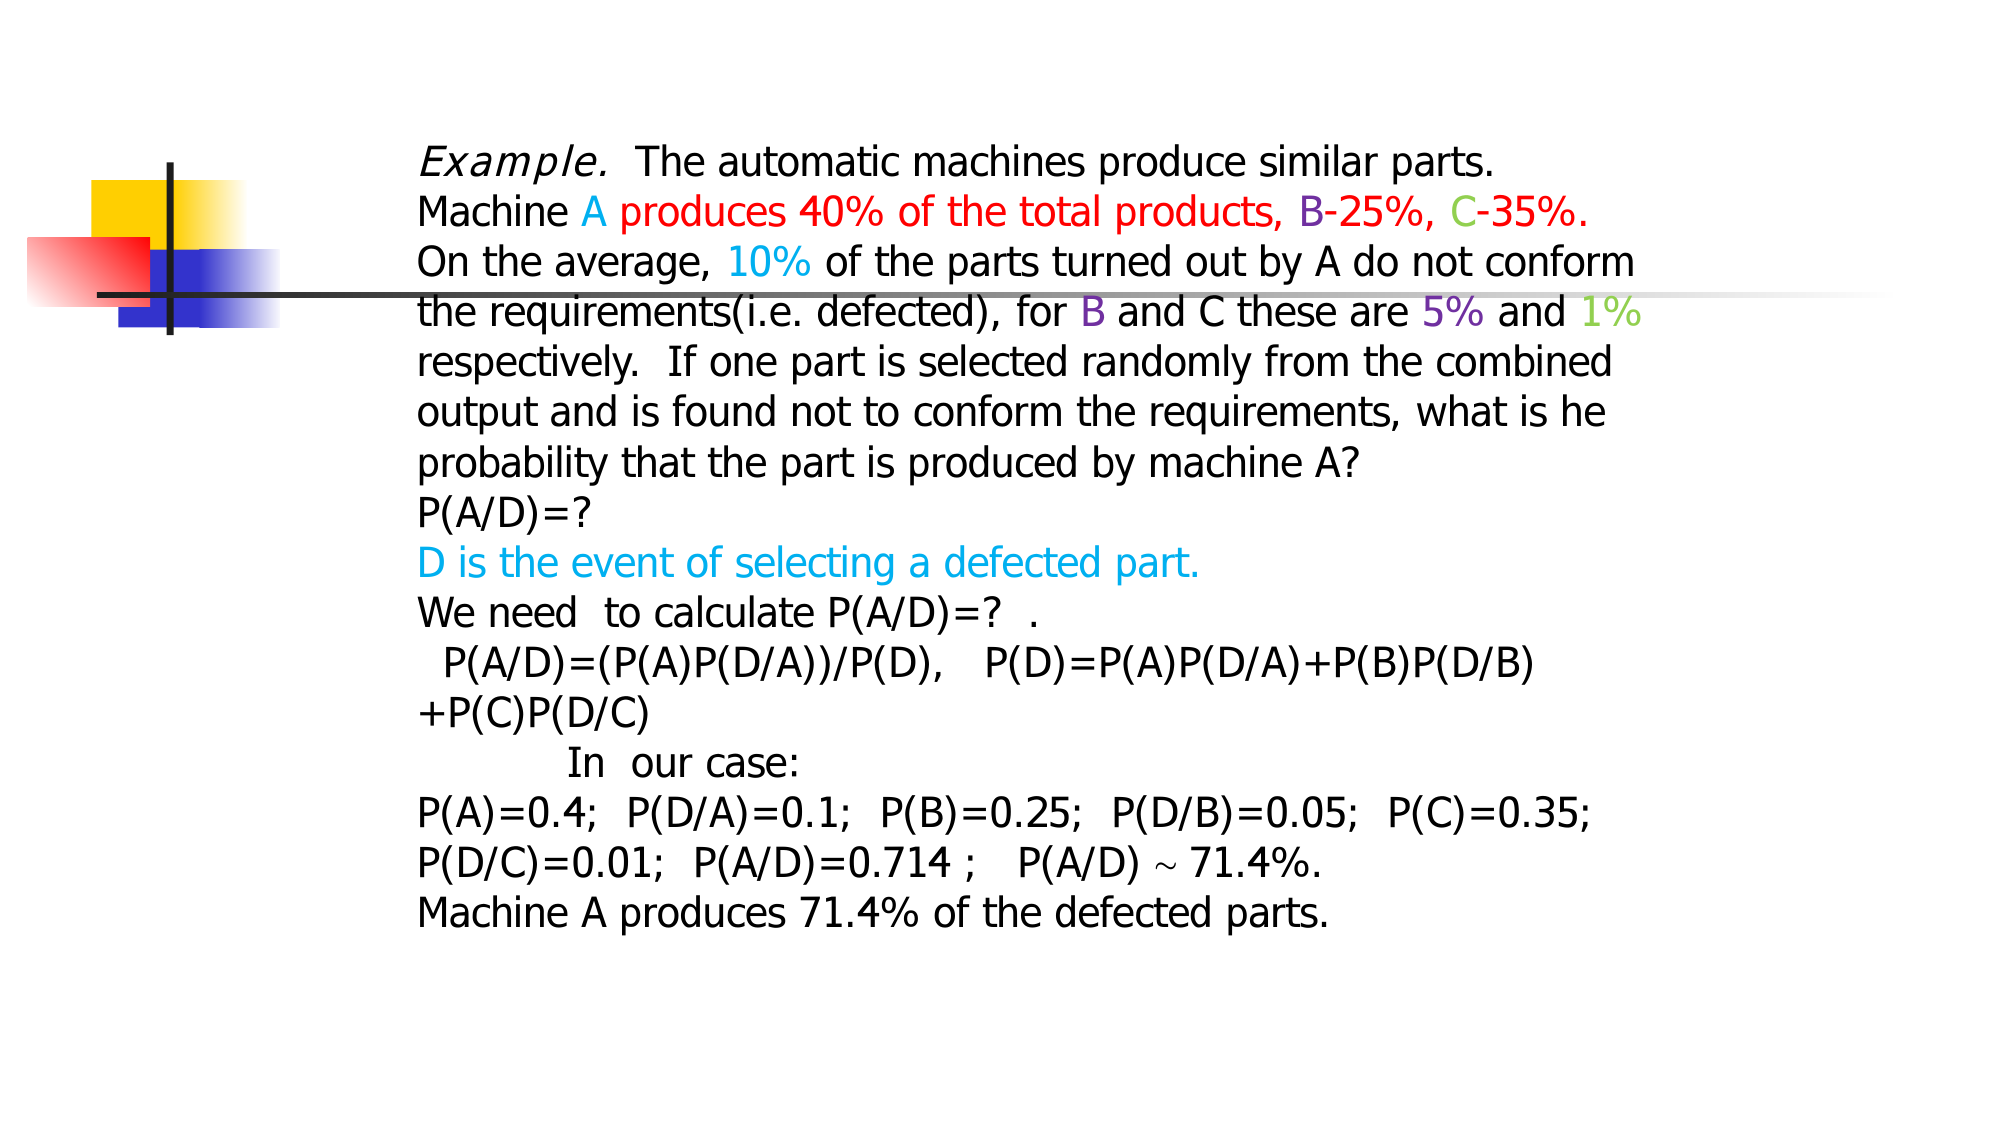

Example.  The automatic machines produce similar parts.  Machine A produces 40% of the total products, B-25%, C-35%.  On the average, 10% of the parts turned out by A do not conform the requirements(i.e. defected), for B and C these are 5% and 1% respectively.  If one part is selected randomly from the combined output and is found not to conform the requirements, what is he probability that the part is produced by machine A?
P(A/D)=?
D is the event of selecting a defected part.
We need  to calculate P(A/D)=?  .
  P(A/D)=(P(A)P(D/A))/P(D),   P(D)=P(A)P(D/A)+P(B)P(D/B)+P(C)P(D/C)
	In  our case:
P(A)=0.4;  P(D/A)=0.1;  P(B)=0.25;  P(D/B)=0.05;  P(C)=0.35;  P(D/C)=0.01;  P(A/D)=0.714 ;   P(A/D) ⁓ 71.4%.
Machine A produces 71.4% of the defected parts.